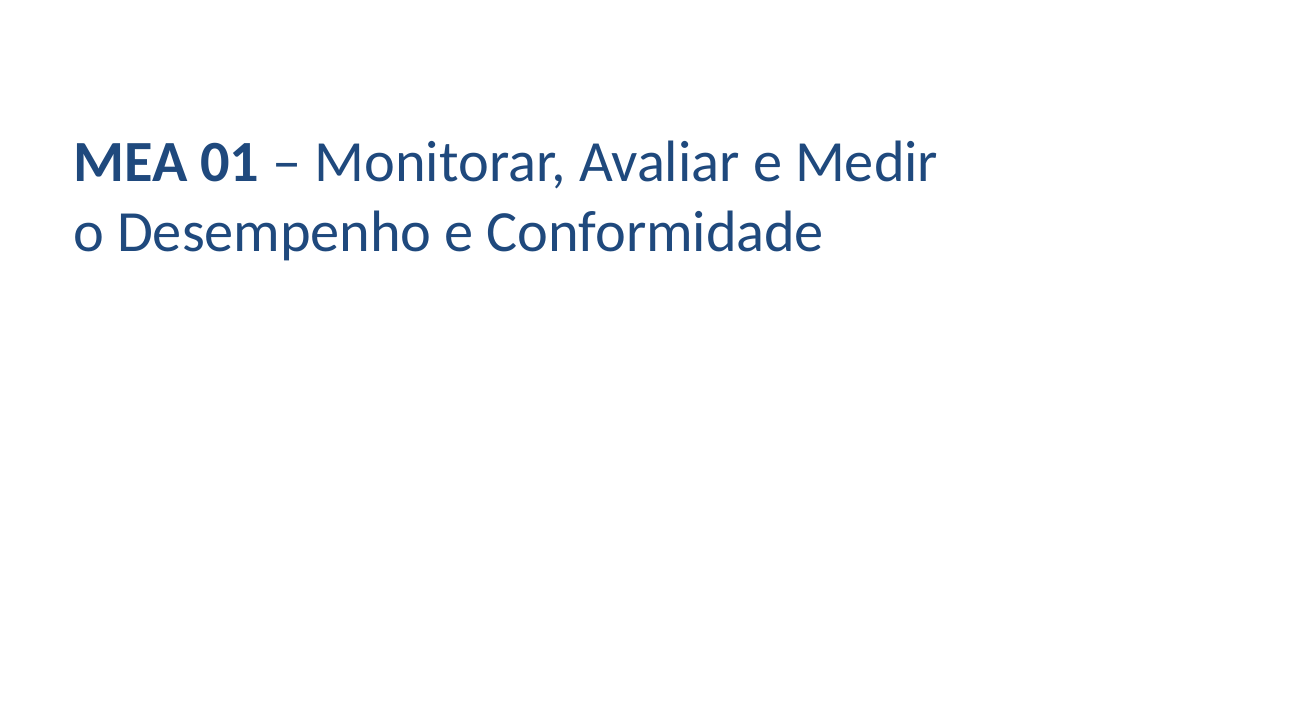

MEA 01 – Monitorar, Avaliar e Medir o Desempenho e Conformidade